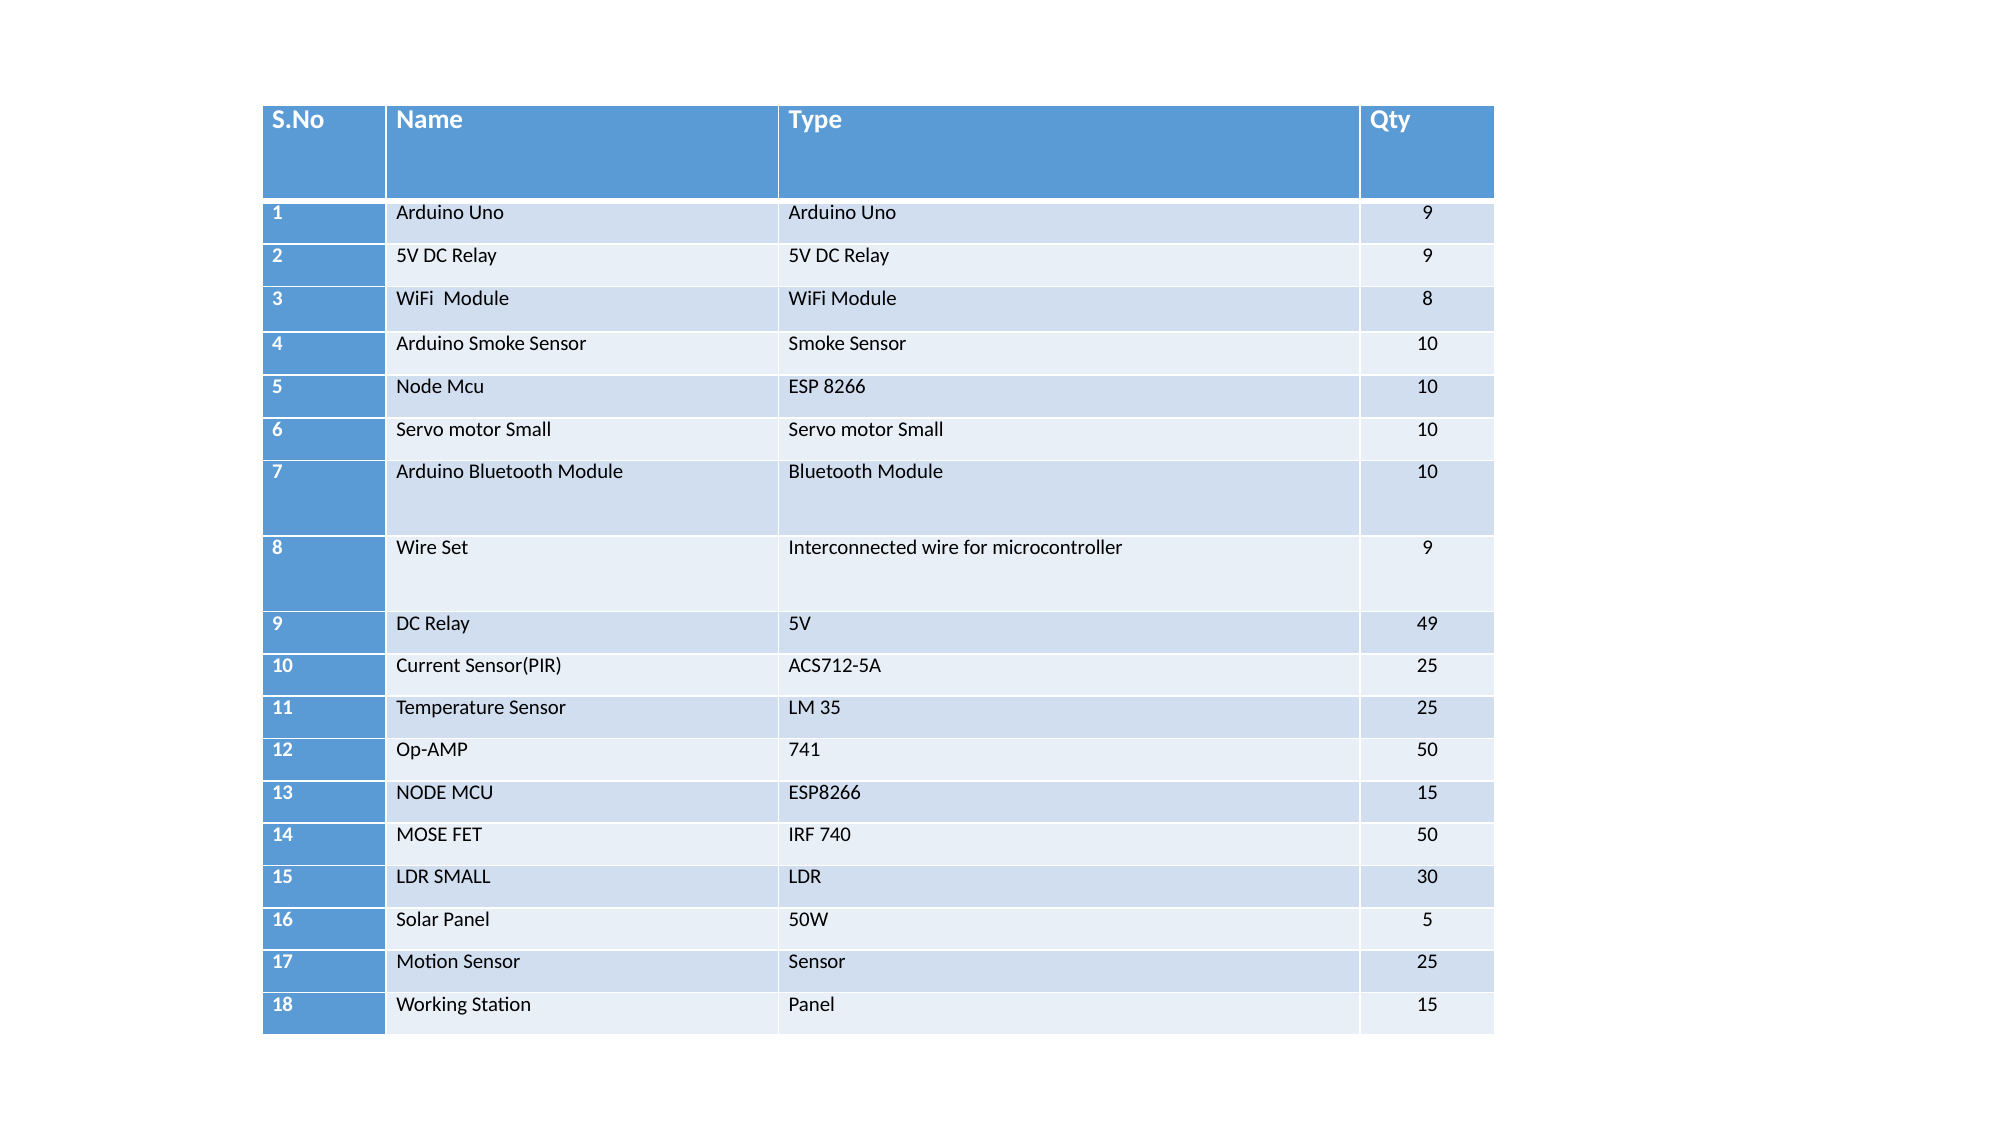

| S.No | Name | Type | Qty |
| --- | --- | --- | --- |
| 1 | Arduino Uno | Arduino Uno | 9 |
| 2 | 5V DC Relay | 5V DC Relay | 9 |
| 3 | WiFi Module | WiFi Module | 8 |
| 4 | Arduino Smoke Sensor | Smoke Sensor | 10 |
| 5 | Node Mcu | ESP 8266 | 10 |
| 6 | Servo motor Small | Servo motor Small | 10 |
| 7 | Arduino Bluetooth Module | Bluetooth Module | 10 |
| 8 | Wire Set | Interconnected wire for microcontroller | 9 |
| 9 | DC Relay | 5V | 49 |
| 10 | Current Sensor(PIR) | ACS712-5A | 25 |
| 11 | Temperature Sensor | LM 35 | 25 |
| 12 | Op-AMP | 741 | 50 |
| 13 | NODE MCU | ESP8266 | 15 |
| 14 | MOSE FET | IRF 740 | 50 |
| 15 | LDR SMALL | LDR | 30 |
| 16 | Solar Panel | 50W | 5 |
| 17 | Motion Sensor | Sensor | 25 |
| 18 | Working Station | Panel | 15 |